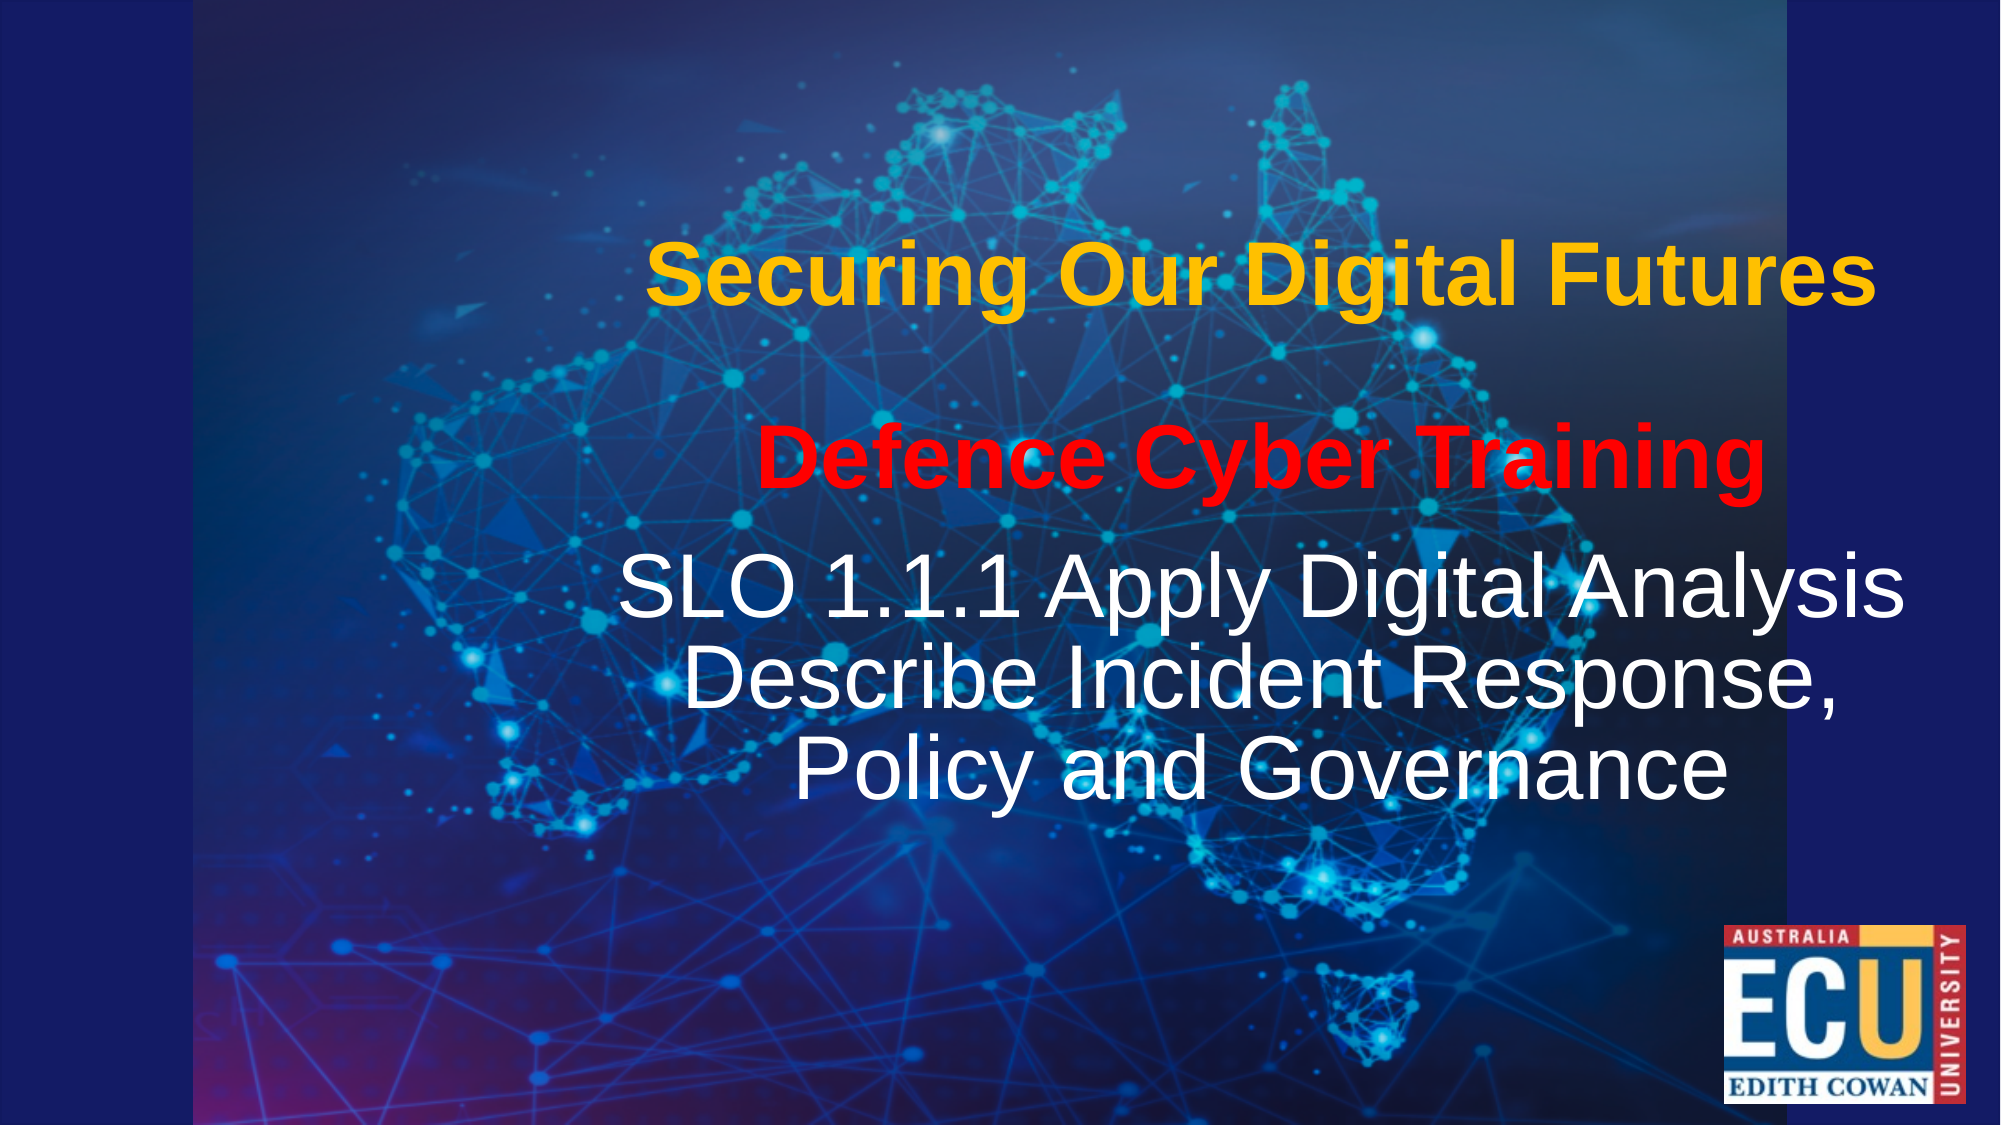

Securing Our Digital Futures

Defence Cyber Training
SLO 1.1.1 Apply Digital Analysis
Describe Incident Response, Policy and Governance